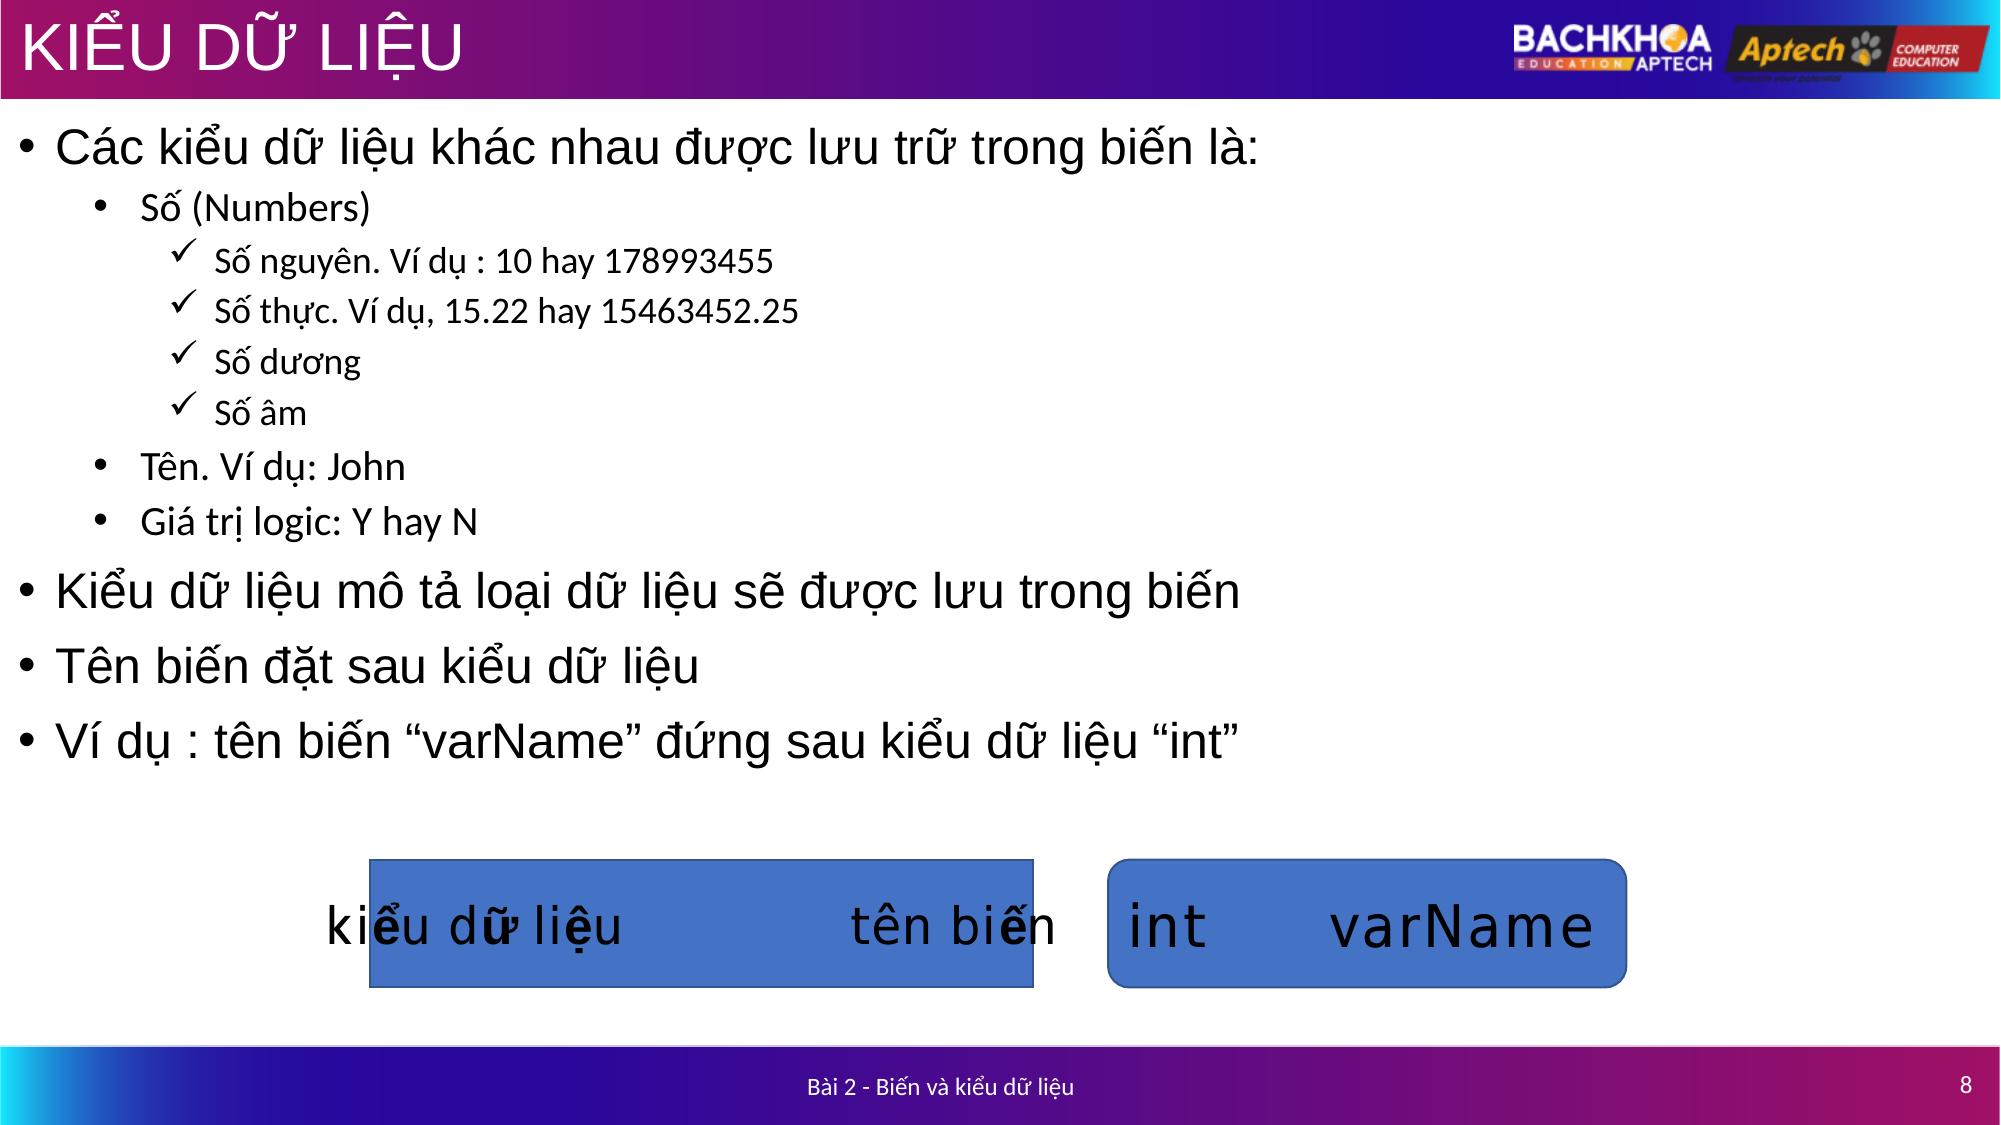

# KIỂU DỮ LIỆU
Các kiểu dữ liệu khác nhau được lưu trữ trong biến là:
 Số (Numbers)
 Số nguyên. Ví dụ : 10 hay 178993455
 Số thực. Ví dụ, 15.22 hay 15463452.25
 Số dương
 Số âm
 Tên. Ví dụ: John
 Giá trị logic: Y hay N
Kiểu dữ liệu mô tả loại dữ liệu sẽ được lưu trong biến
Tên biến đặt sau kiểu dữ liệu
Ví dụ : tên biến “varName” đứng sau kiểu dữ liệu “int”
kiểu dữ liệu	     tên biến
int	   varName
8
Bài 2 - Biến và kiểu dữ liệu